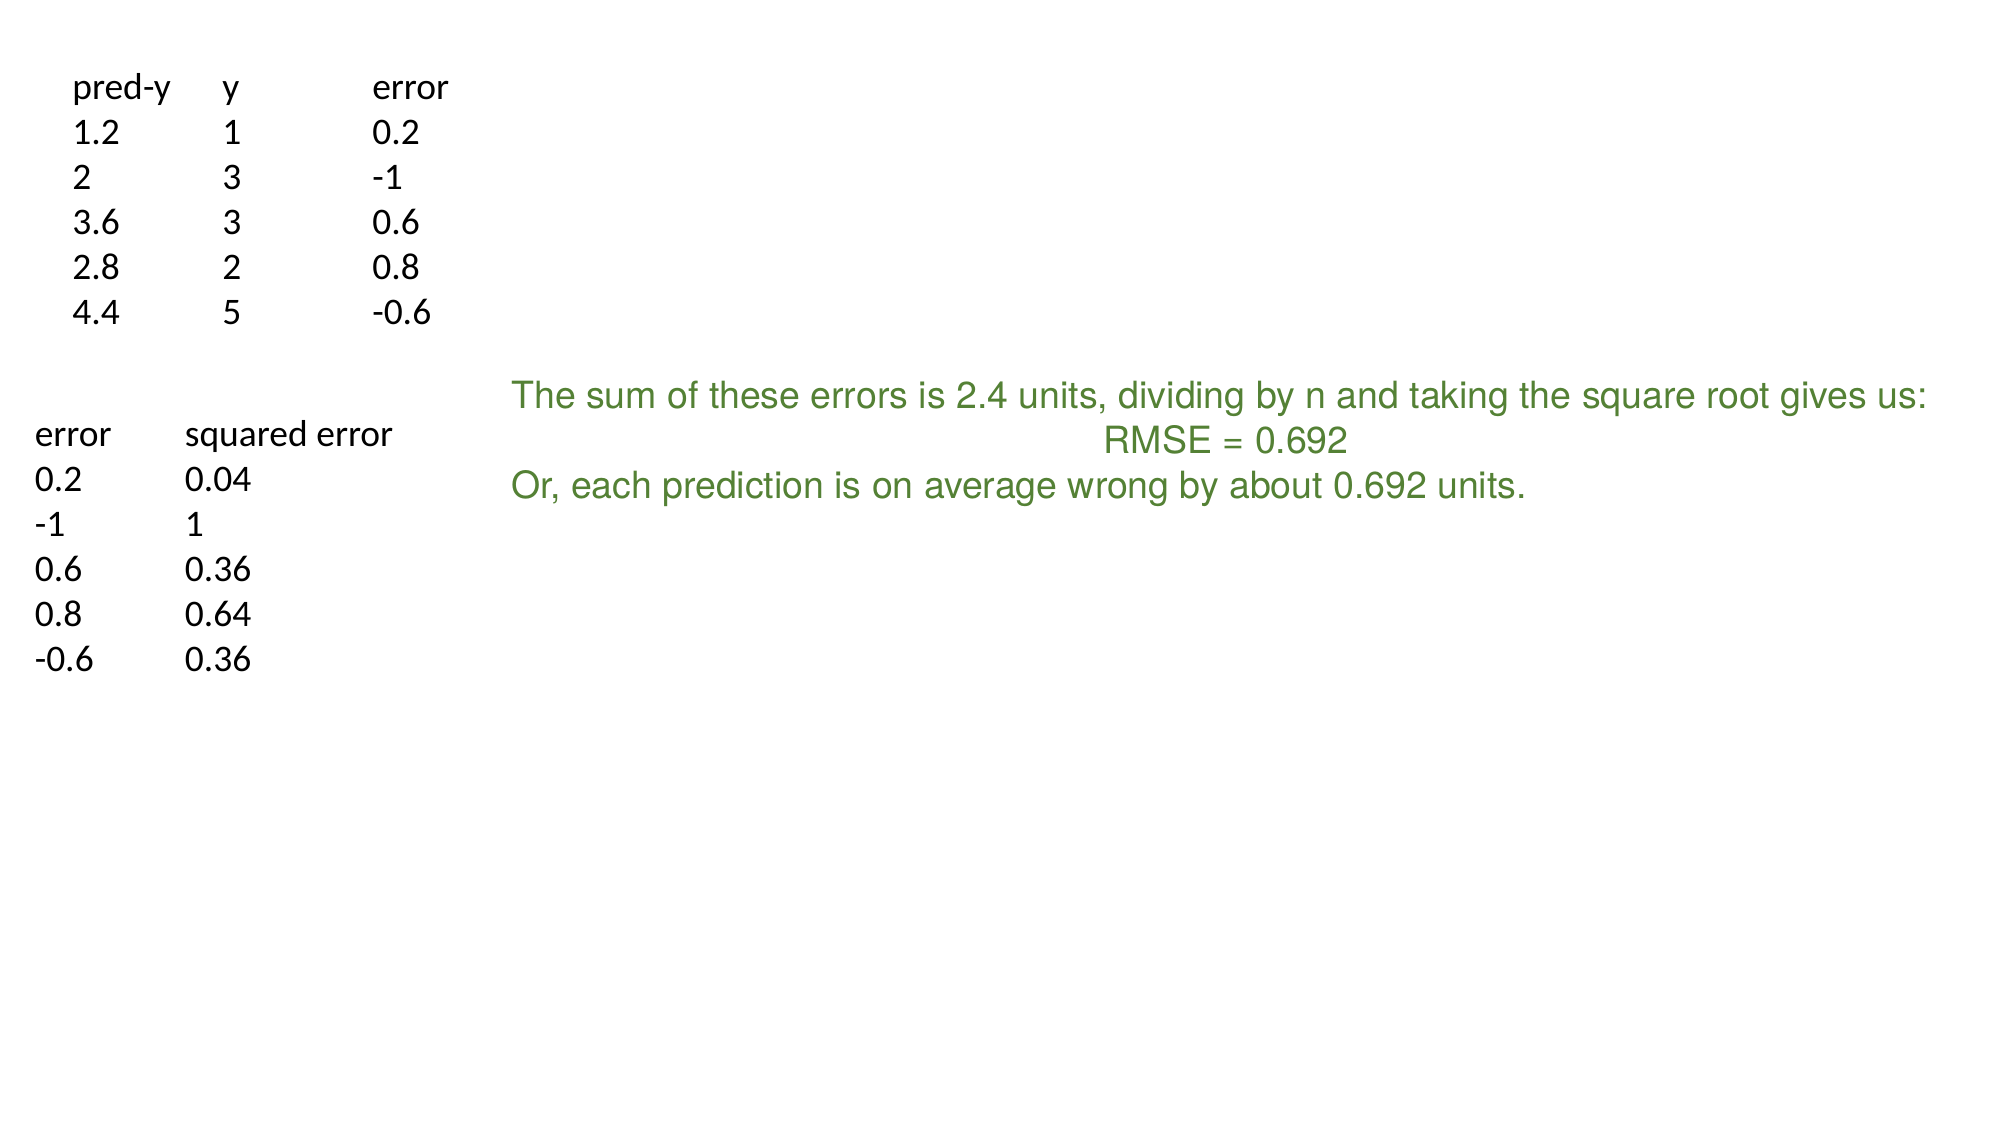

pred-y	y	error
1.2	1	0.2
2	3	-1
3.6	3	0.6
2.8	2	0.8
4.4	5	-0.6
The sum of these errors is 2.4 units, dividing by n and taking the square root gives us:
RMSE = 0.692
Or, each prediction is on average wrong by about 0.692 units.
error	squared error
0.2	0.04
-1	1
0.6	0.36
0.8	0.64
-0.6	0.36